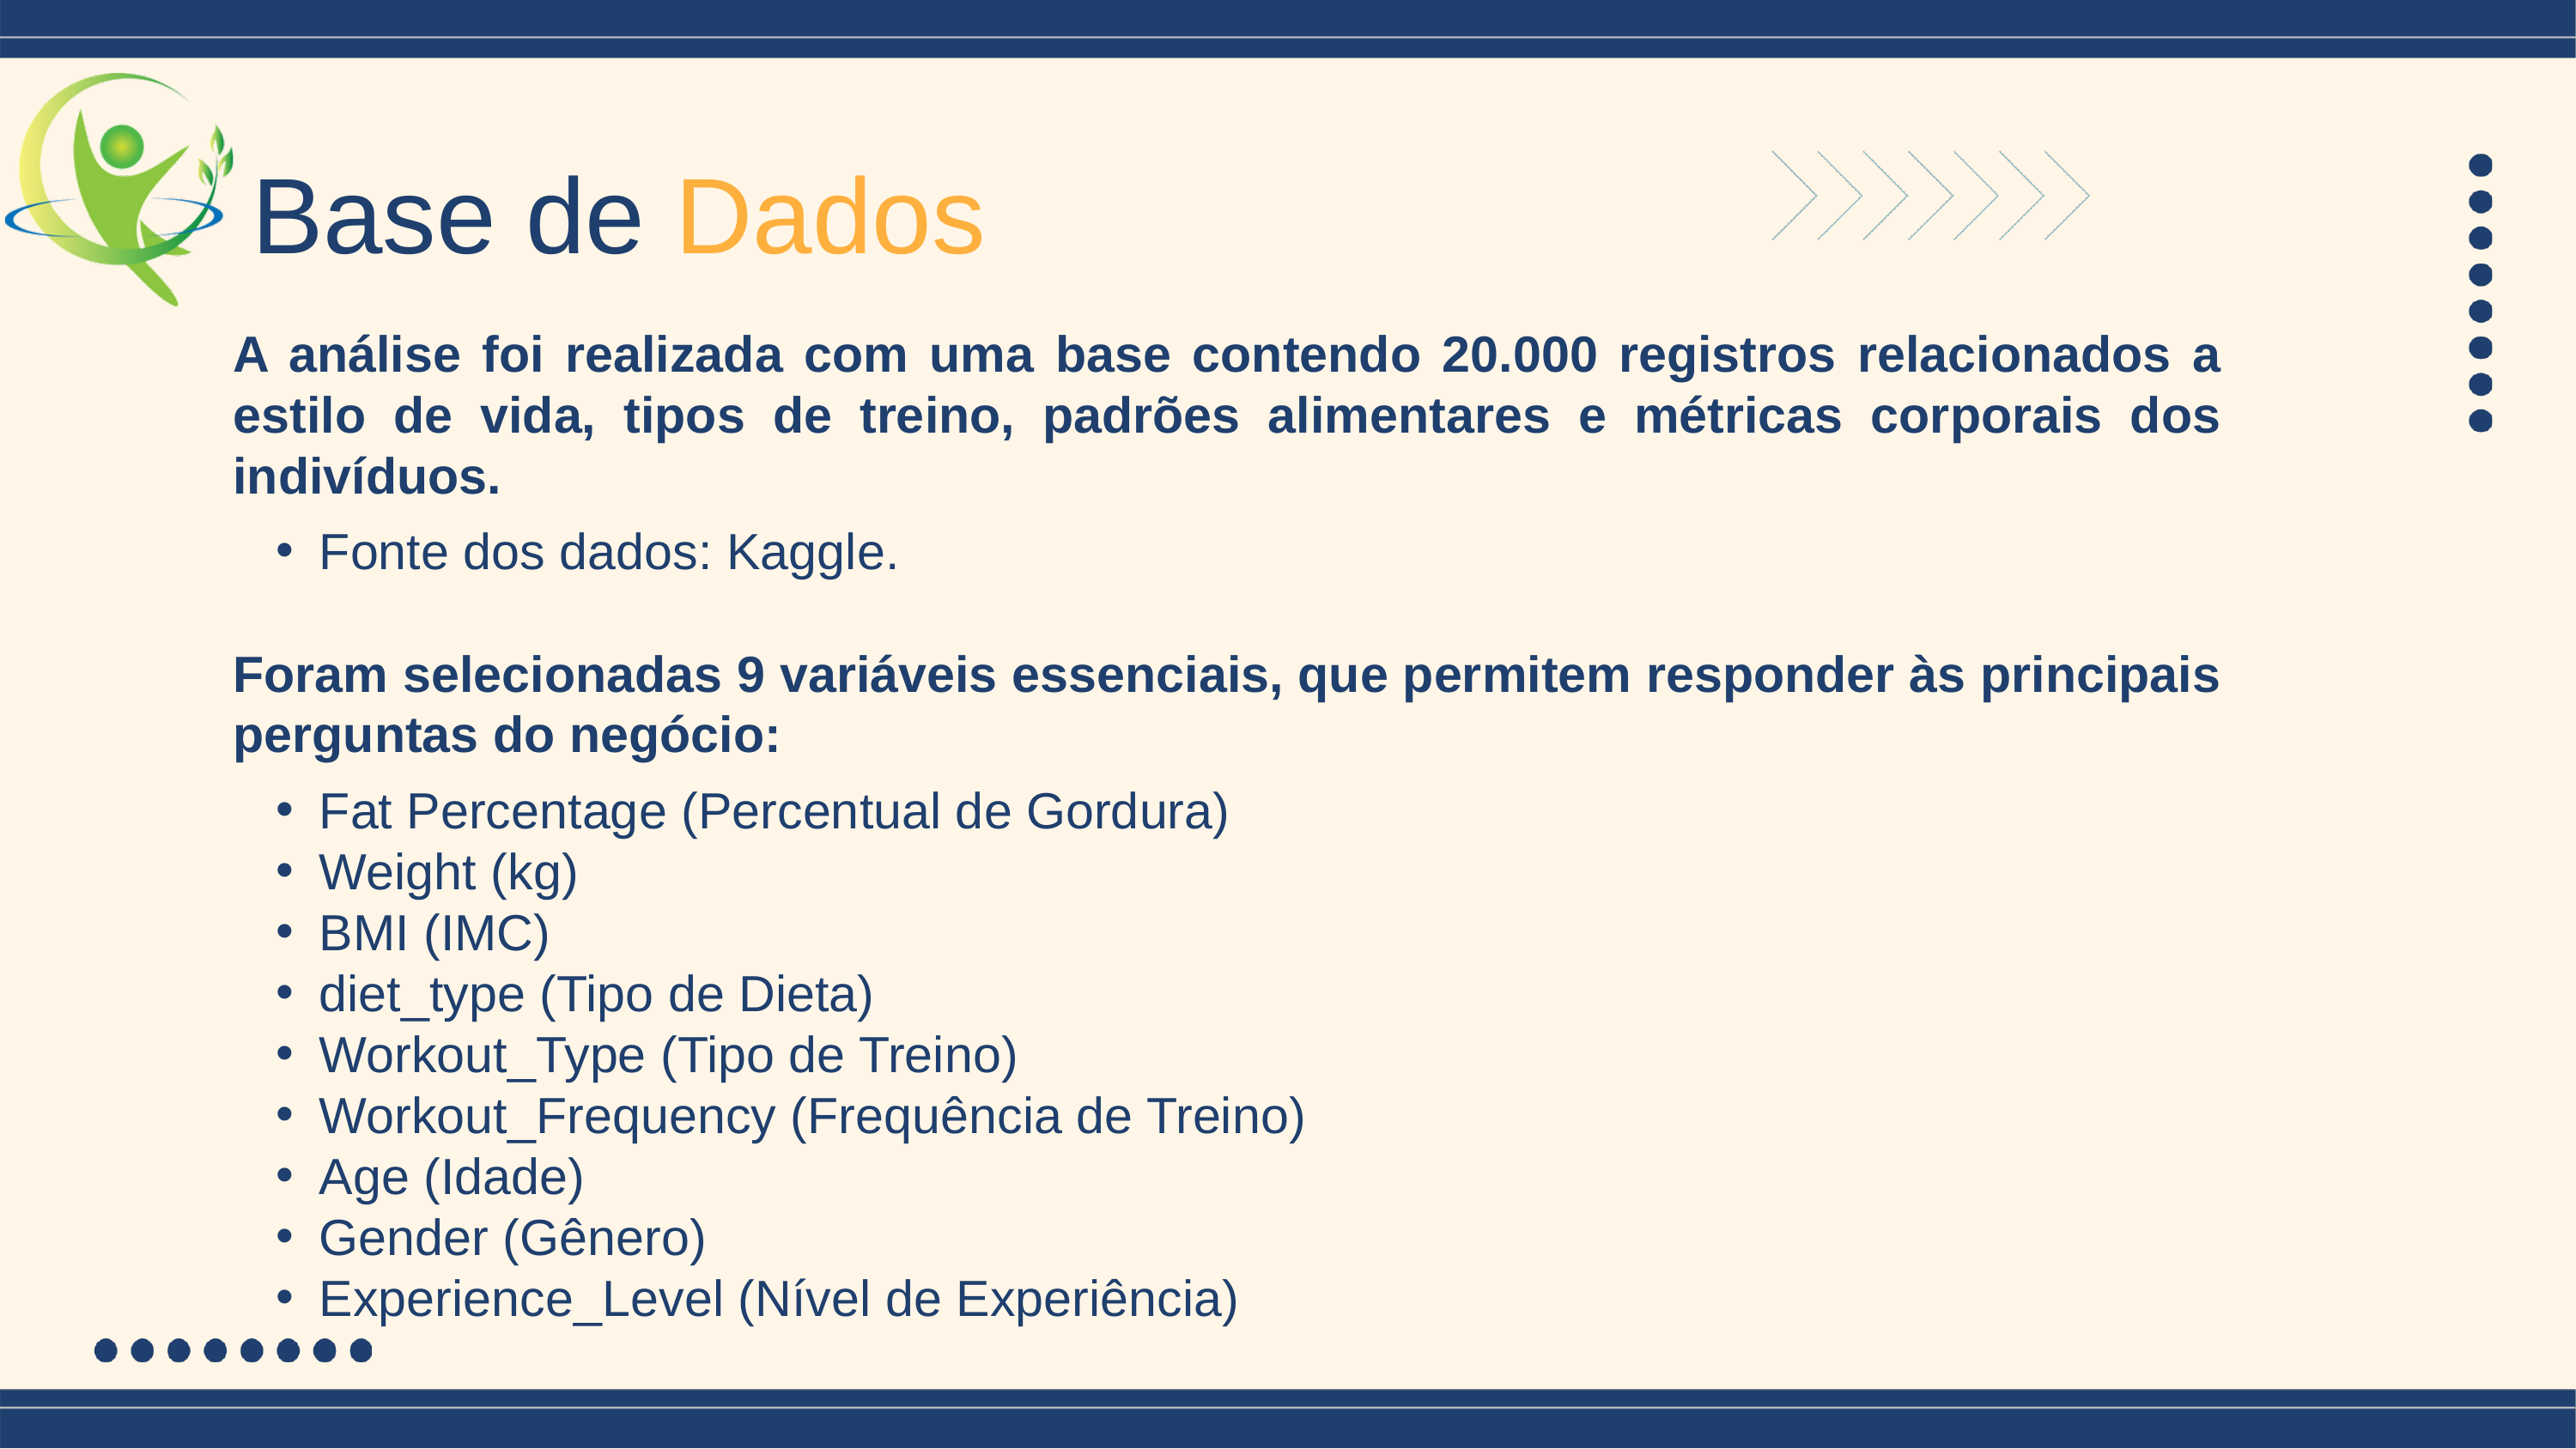

Base de Dados

A análise foi realizada com uma base contendo 20.000 registros relacionados a estilo de vida, tipos de treino, padrões alimentares e métricas corporais dos indivíduos.

Fonte dos dados: Kaggle.

Foram selecionadas 9 variáveis essenciais, que permitem responder às principais perguntas do negócio:

Fat Percentage (Percentual de Gordura)
Weight (kg)
BMI (IMC)
diet_type (Tipo de Dieta)
Workout_Type (Tipo de Treino)
Workout_Frequency (Frequência de Treino)
Age (Idade)
Gender (Gênero)
Experience_Level (Nível de Experiência)